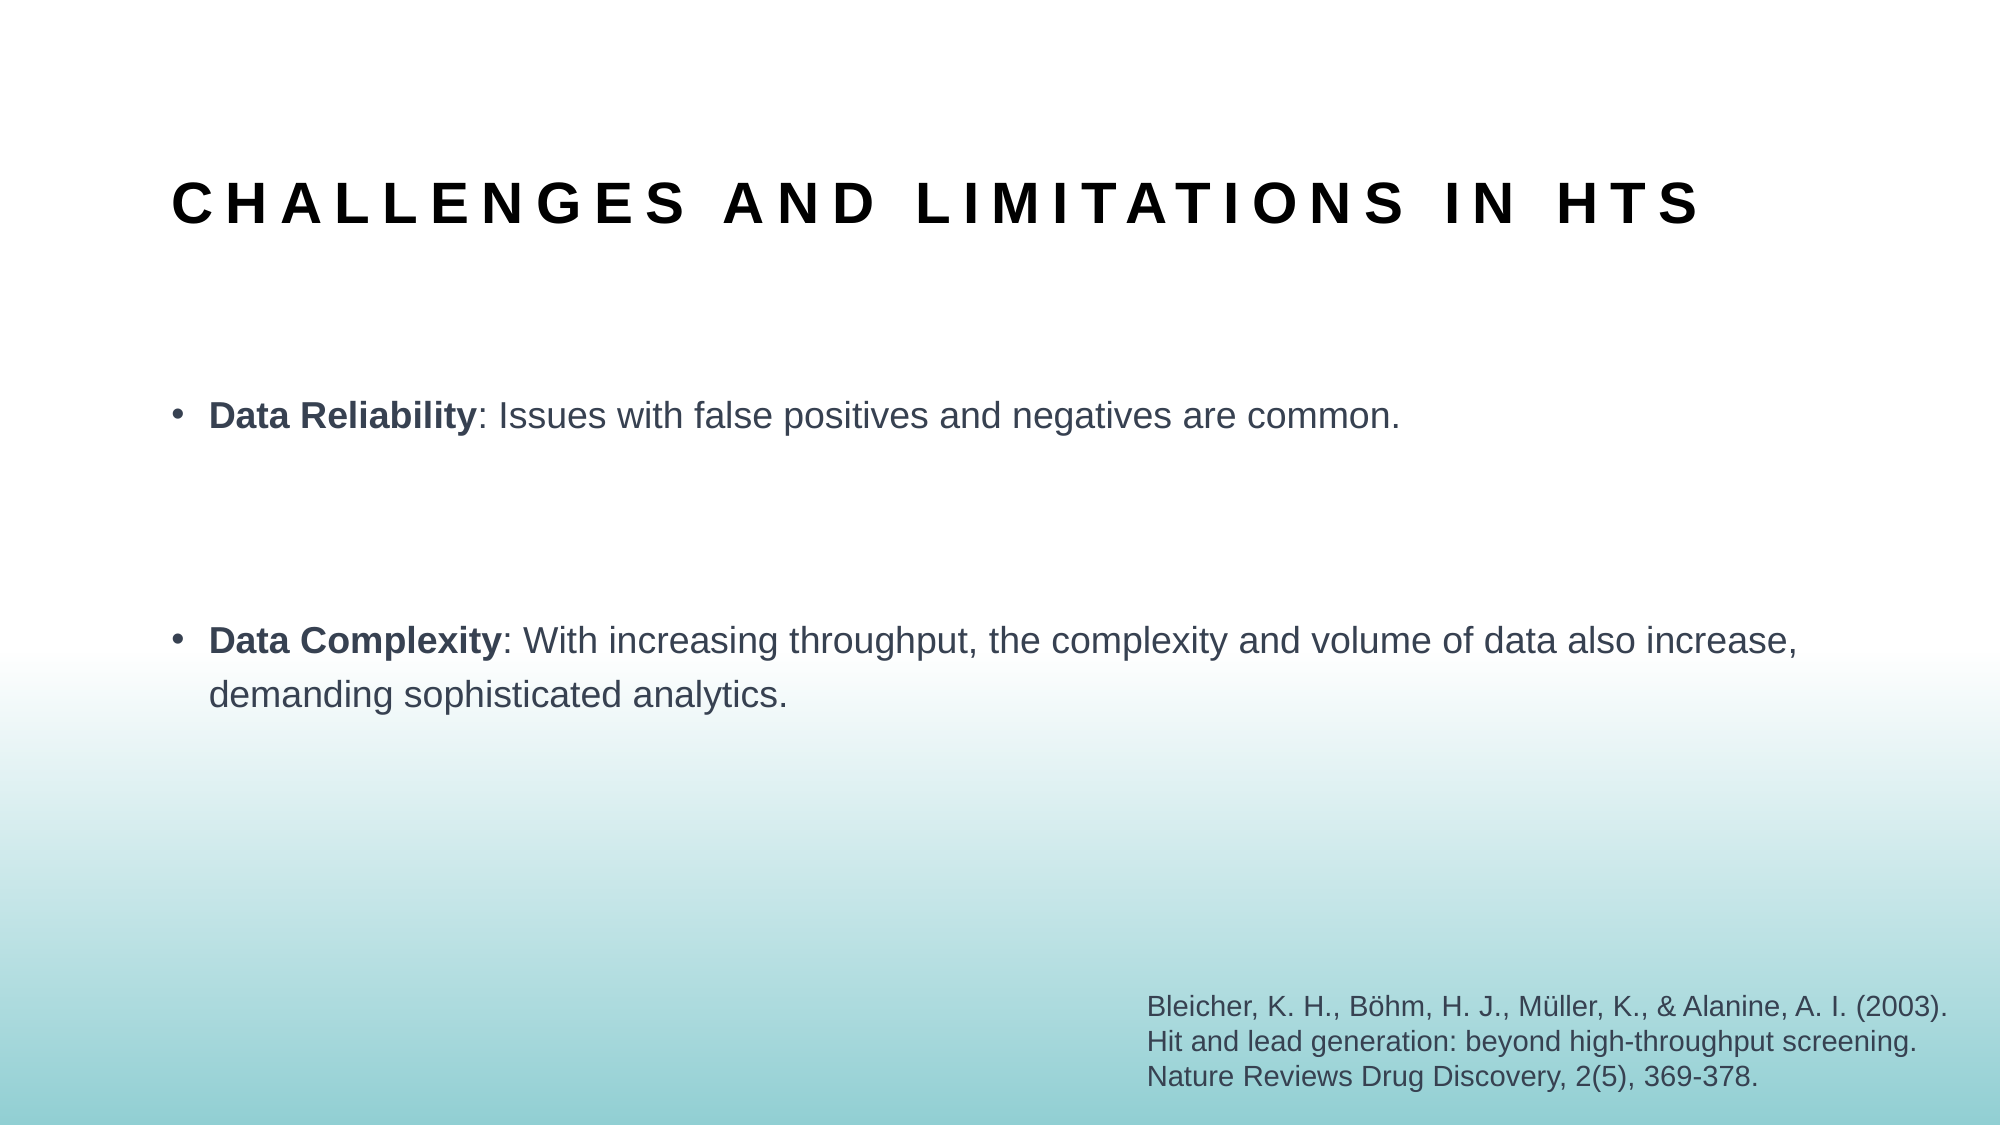

# Challenges and Limitations in HTS
Data Reliability: Issues with false positives and negatives are common.

Data Complexity: With increasing throughput, the complexity and volume of data also increase, demanding sophisticated analytics.

Bleicher, K. H., Böhm, H. J., Müller, K., & Alanine, A. I. (2003). Hit and lead generation: beyond high-throughput screening. Nature Reviews Drug Discovery, 2(5), 369-378.